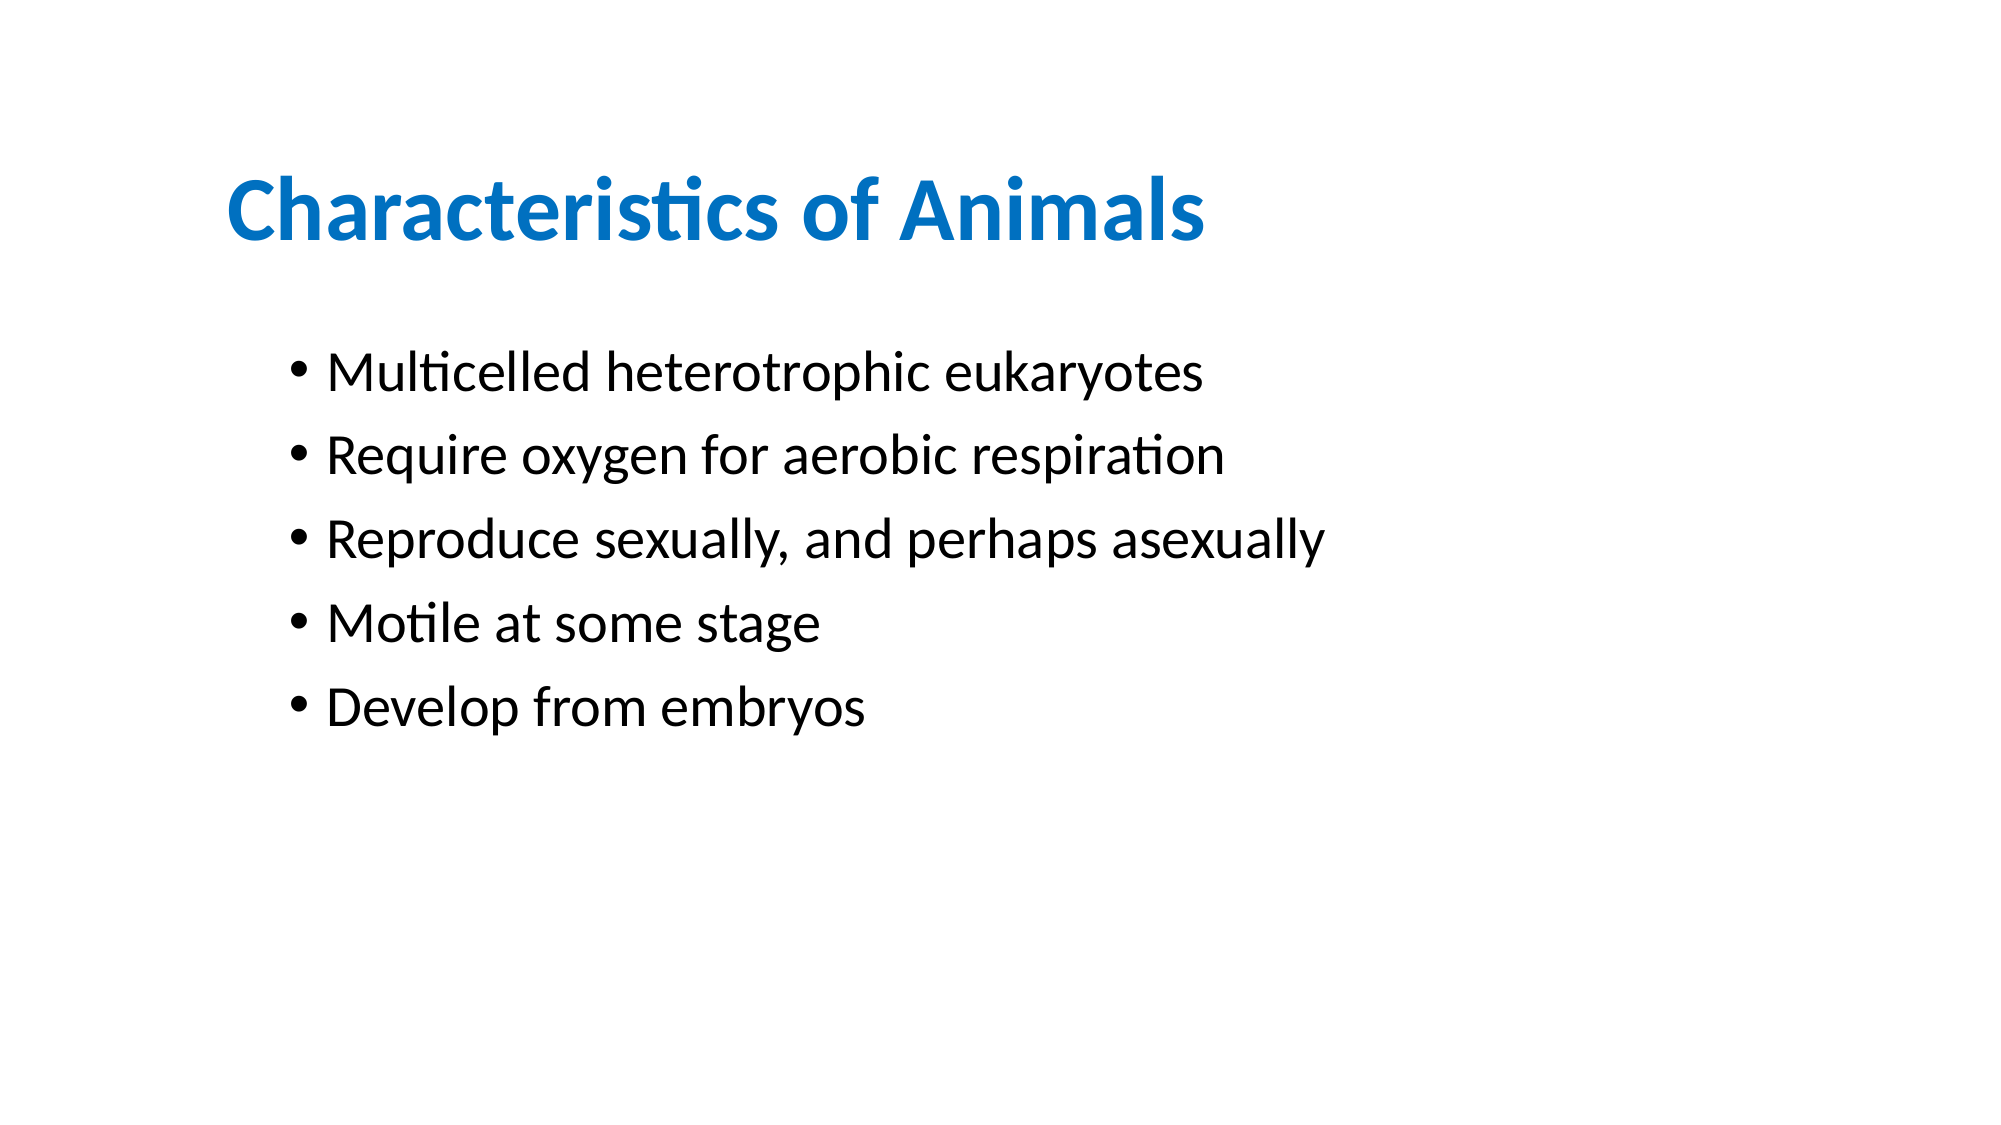

# Characteristics of Animals
Multicelled heterotrophic eukaryotes
Require oxygen for aerobic respiration
Reproduce sexually, and perhaps asexually
Motile at some stage
Develop from embryos